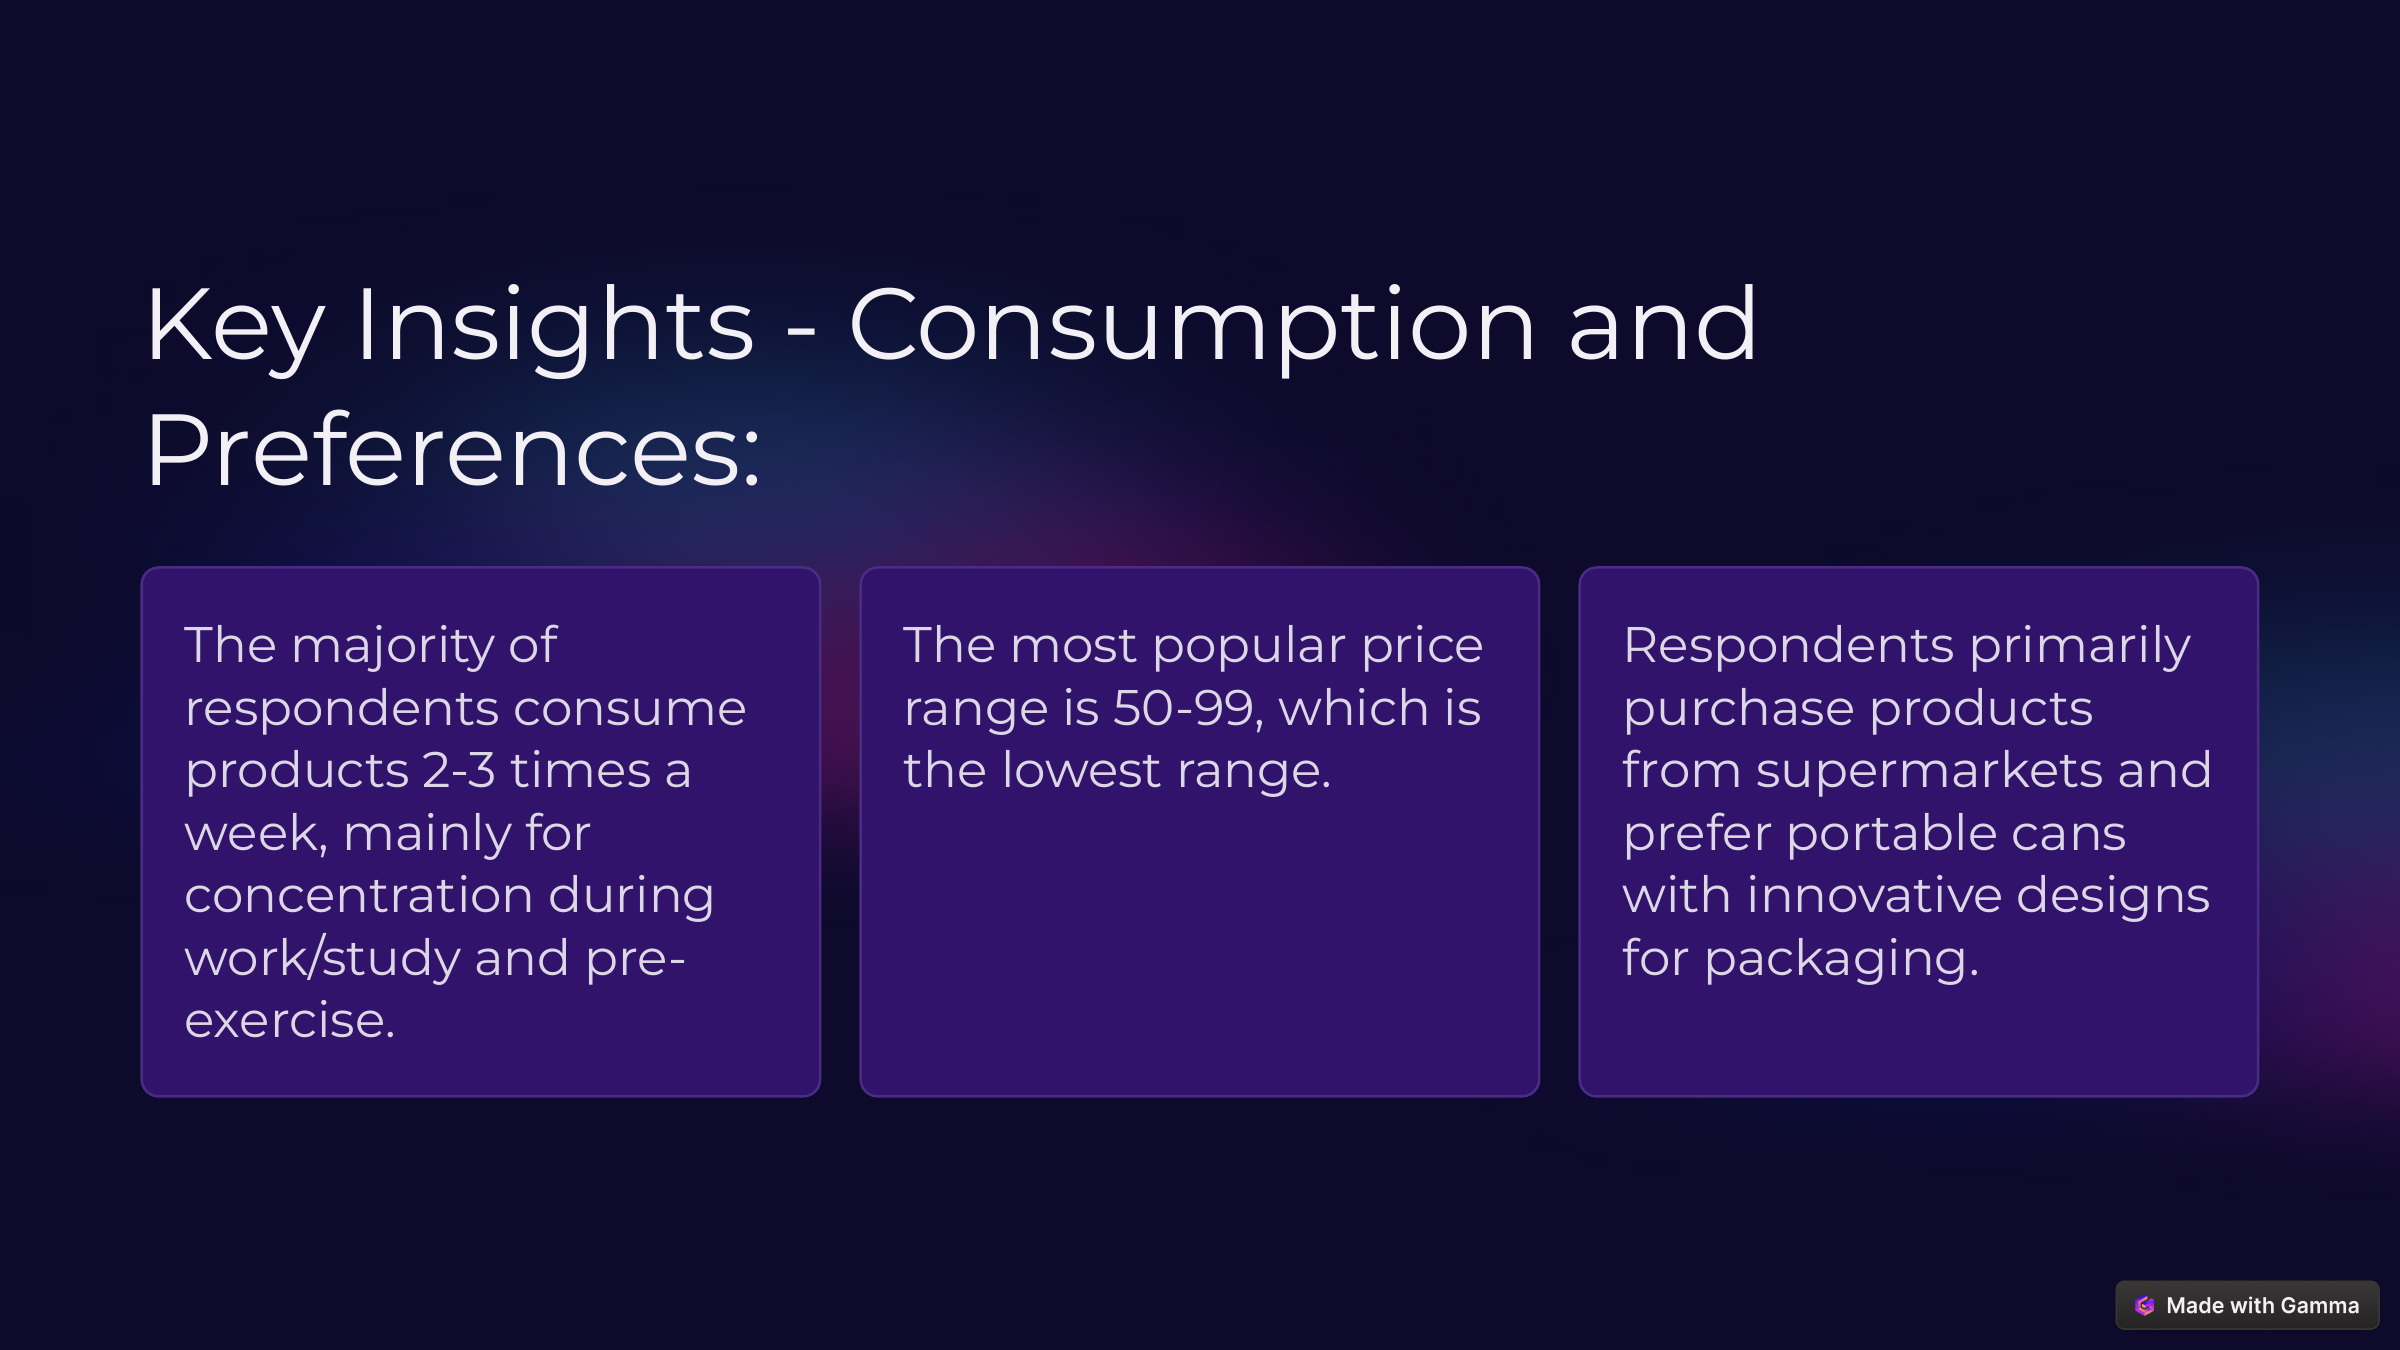

Key Insights - Consumption and Preferences:

The majority of respondents consume products 2-3 times a week, mainly for concentration during work/study and pre-exercise.
The most popular price range is 50-99, which is the lowest range.
Respondents primarily purchase products from supermarkets and prefer portable cans with innovative designs for packaging.